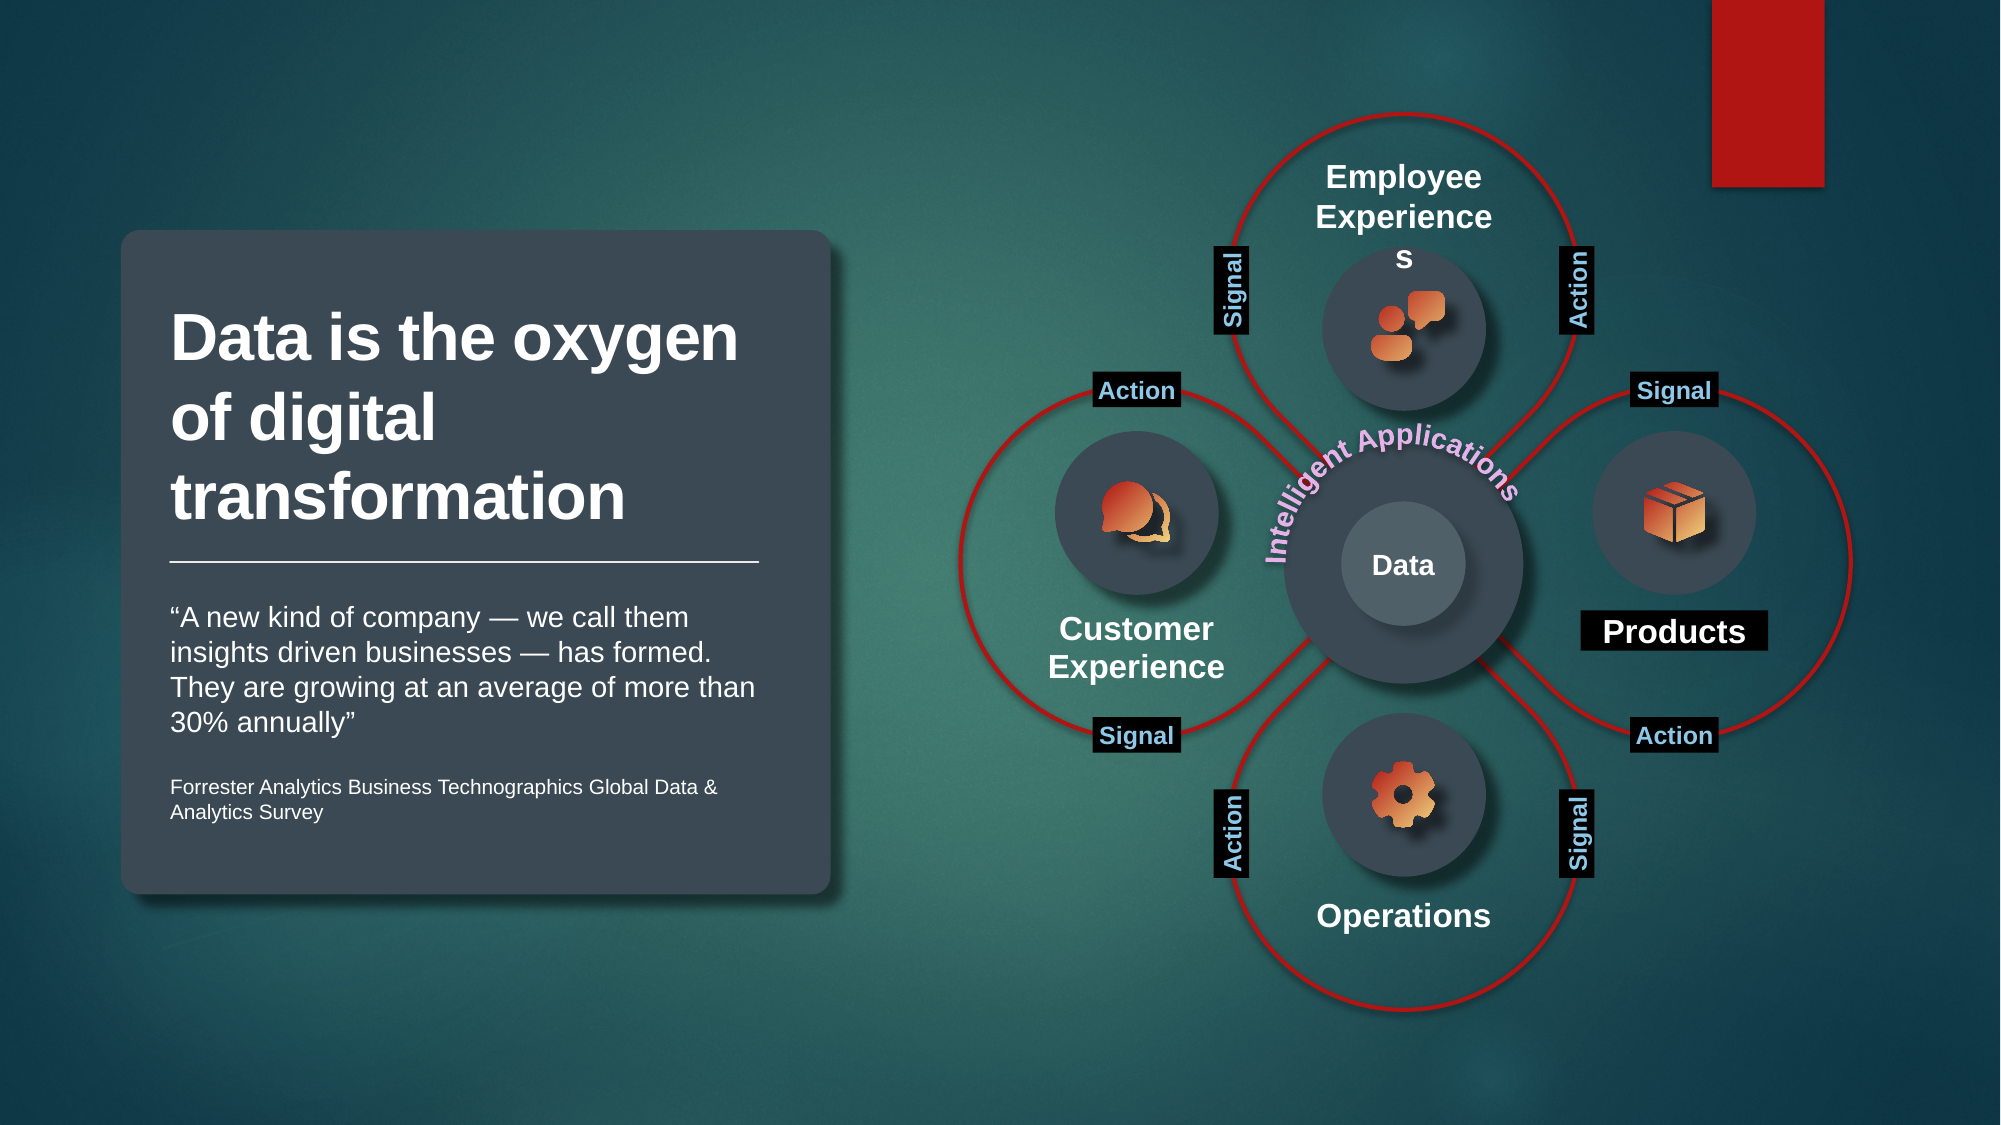

Data is the oxygen of digital transformation

Employee Experiences

Signal
Action

Data is the oxygen of digital transformation
“A new kind of company — we call them insights driven businesses — has formed. They are growing at an average of more than 30% annually”

Forrester Analytics Business Technographics Global Data & Analytics Survey

Products
Signal
Action

Customer Experience
Signal
Action
Intelligent Applications

Data

Operations

Signal
Action